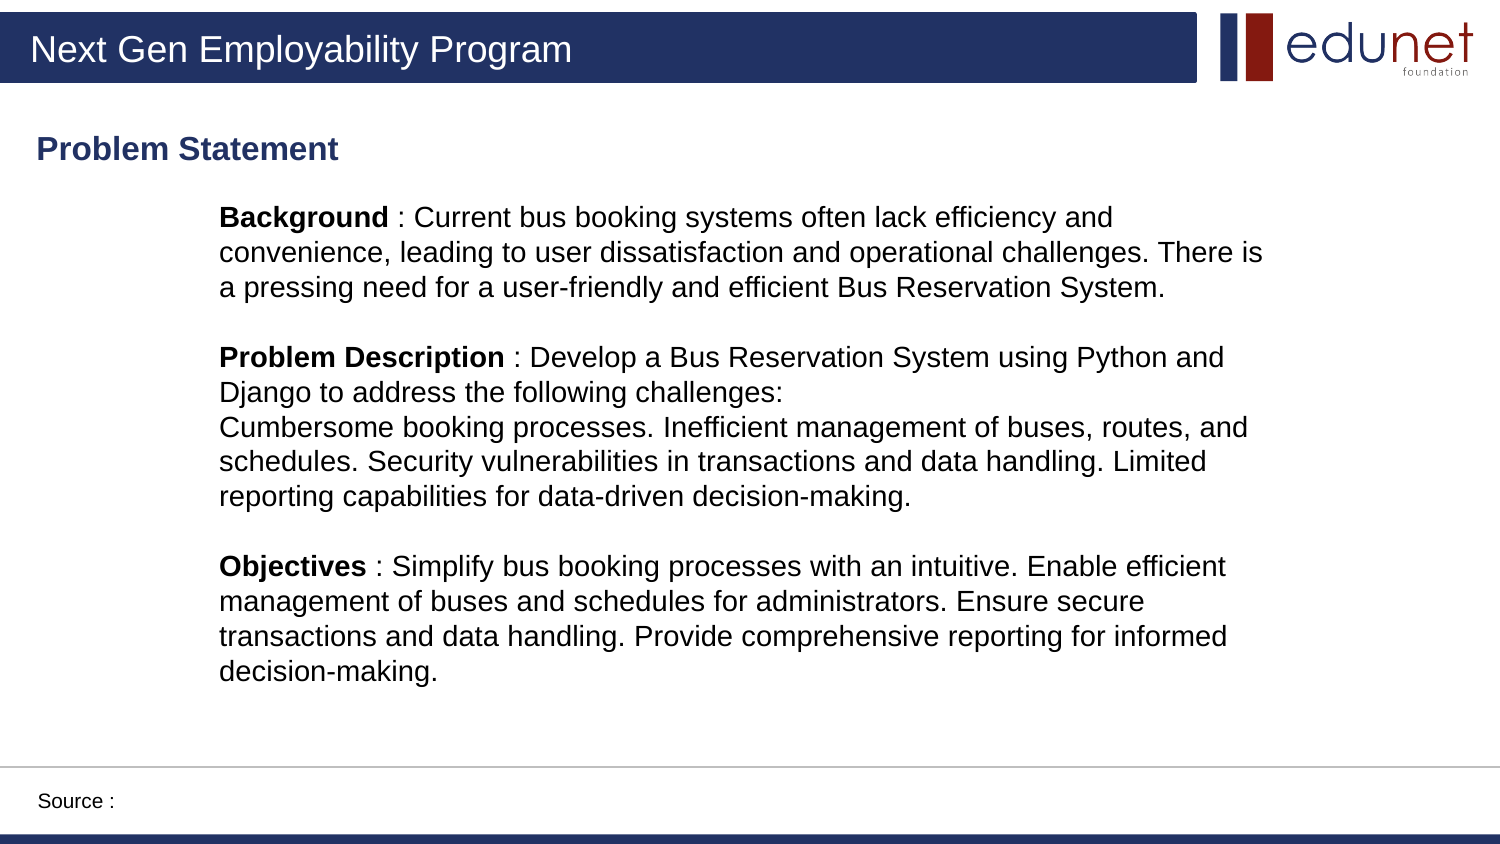

Problem Statement
Background : Current bus booking systems often lack efficiency and convenience, leading to user dissatisfaction and operational challenges. There is a pressing need for a user-friendly and efficient Bus Reservation System.

Problem Description : Develop a Bus Reservation System using Python and Django to address the following challenges:
Cumbersome booking processes. Inefficient management of buses, routes, and schedules. Security vulnerabilities in transactions and data handling. Limited reporting capabilities for data-driven decision-making.

Objectives : Simplify bus booking processes with an intuitive. Enable efficient management of buses and schedules for administrators. Ensure secure transactions and data handling. Provide comprehensive reporting for informed decision-making.
Source :